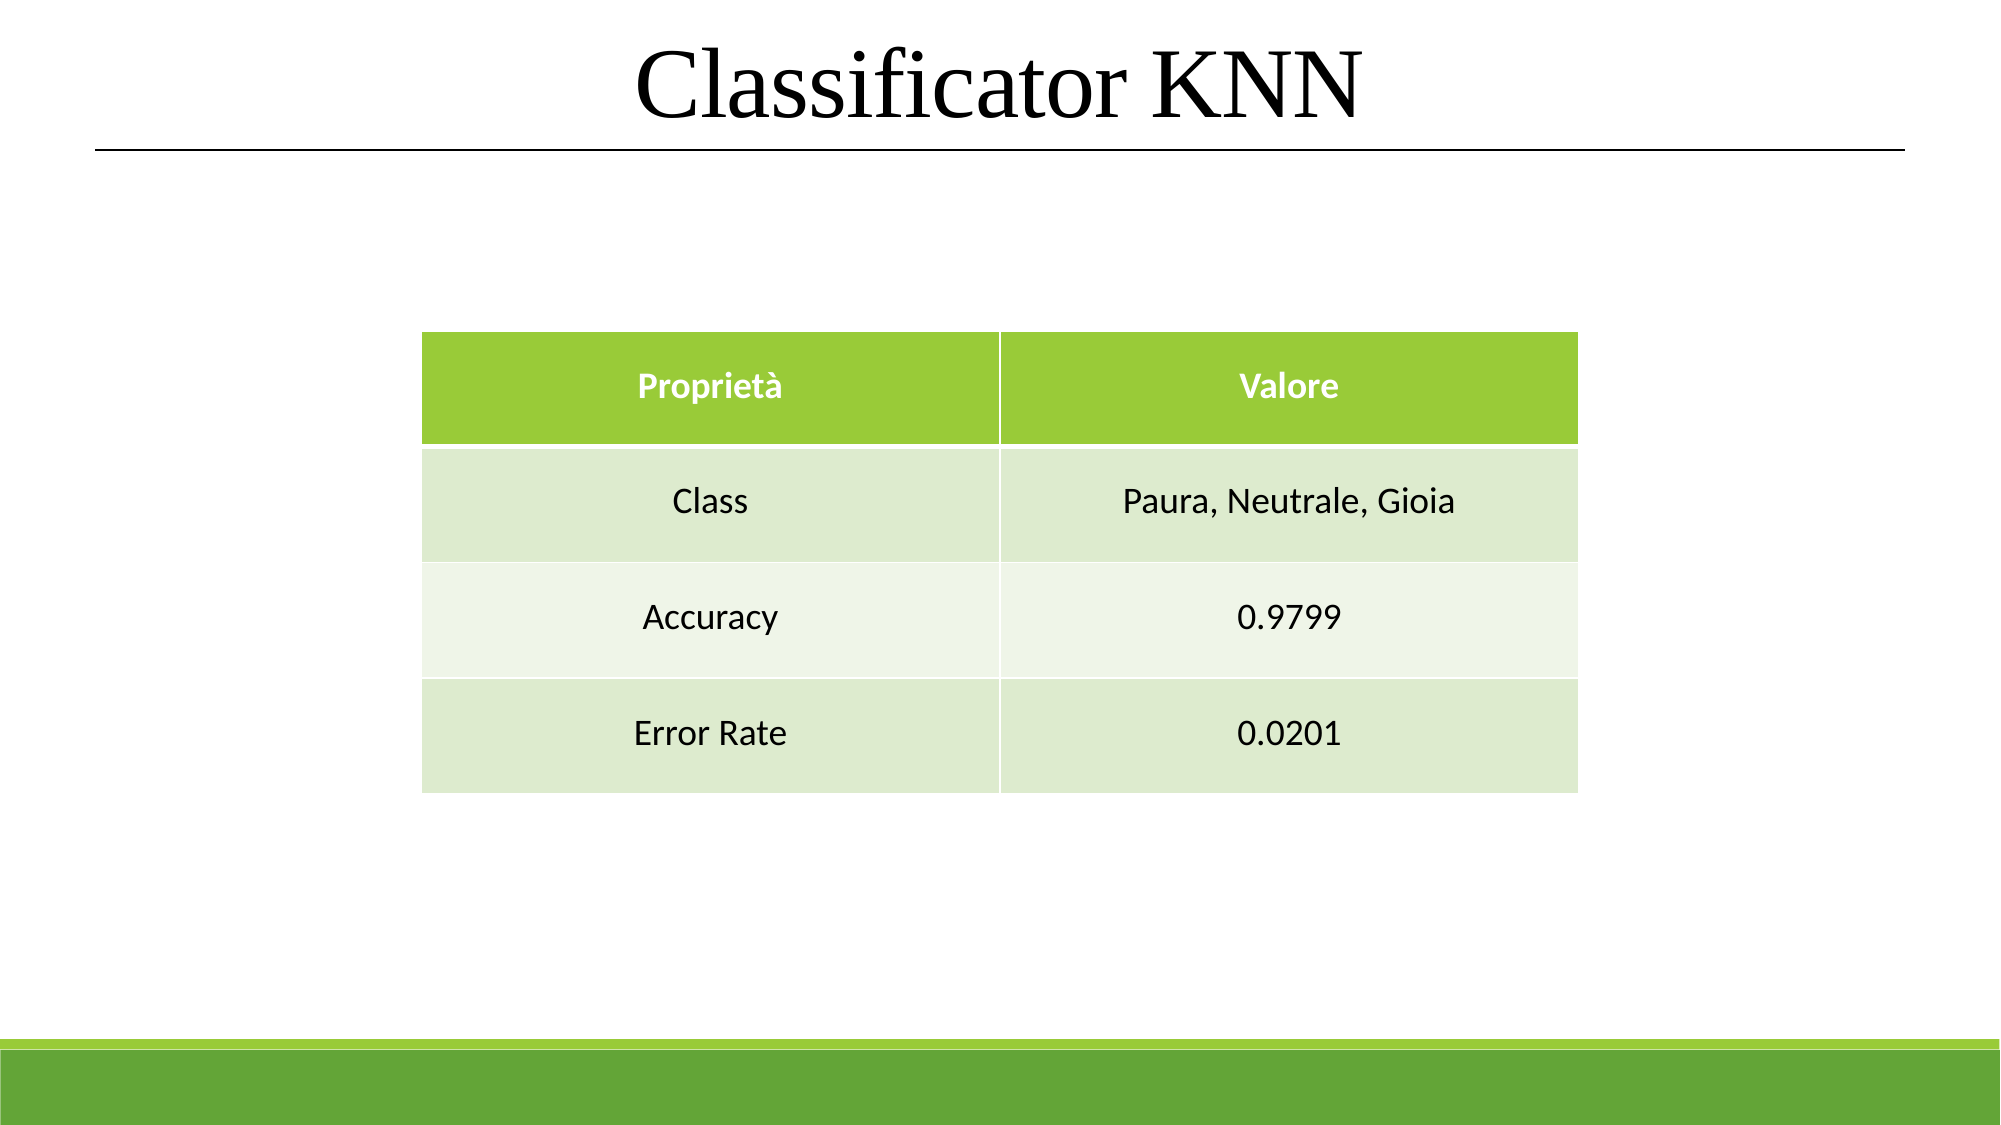

Classificator KNN
| Proprietà | Valore |
| --- | --- |
| Class | Paura, Neutrale, Gioia |
| Accuracy | 0.9799 |
| Error Rate | 0.0201 |